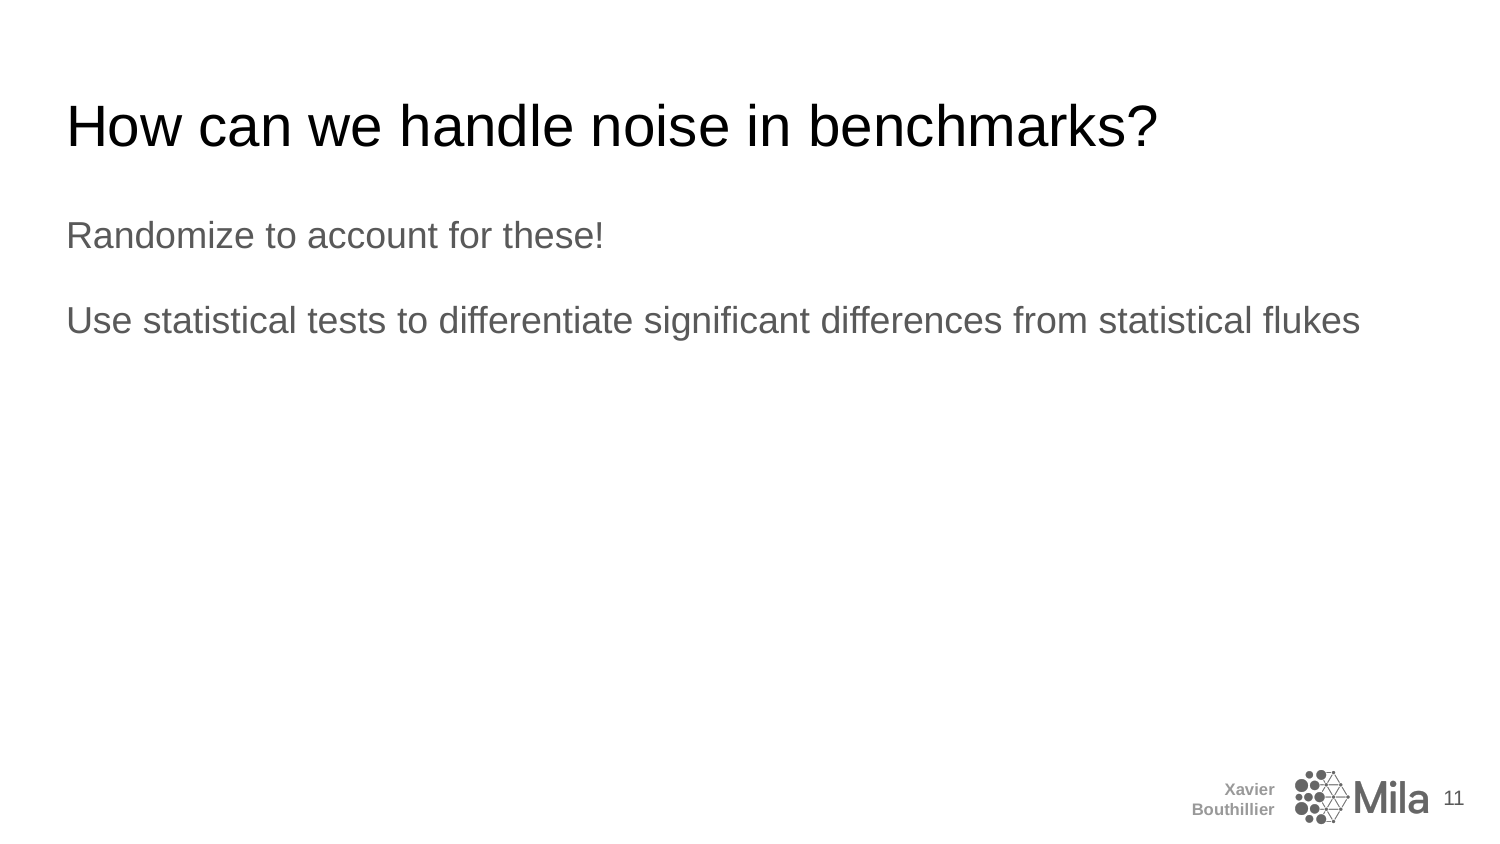

# How can we handle noise in benchmarks?
Randomize to account for these!
Use statistical tests to differentiate significant differences from statistical flukes
11